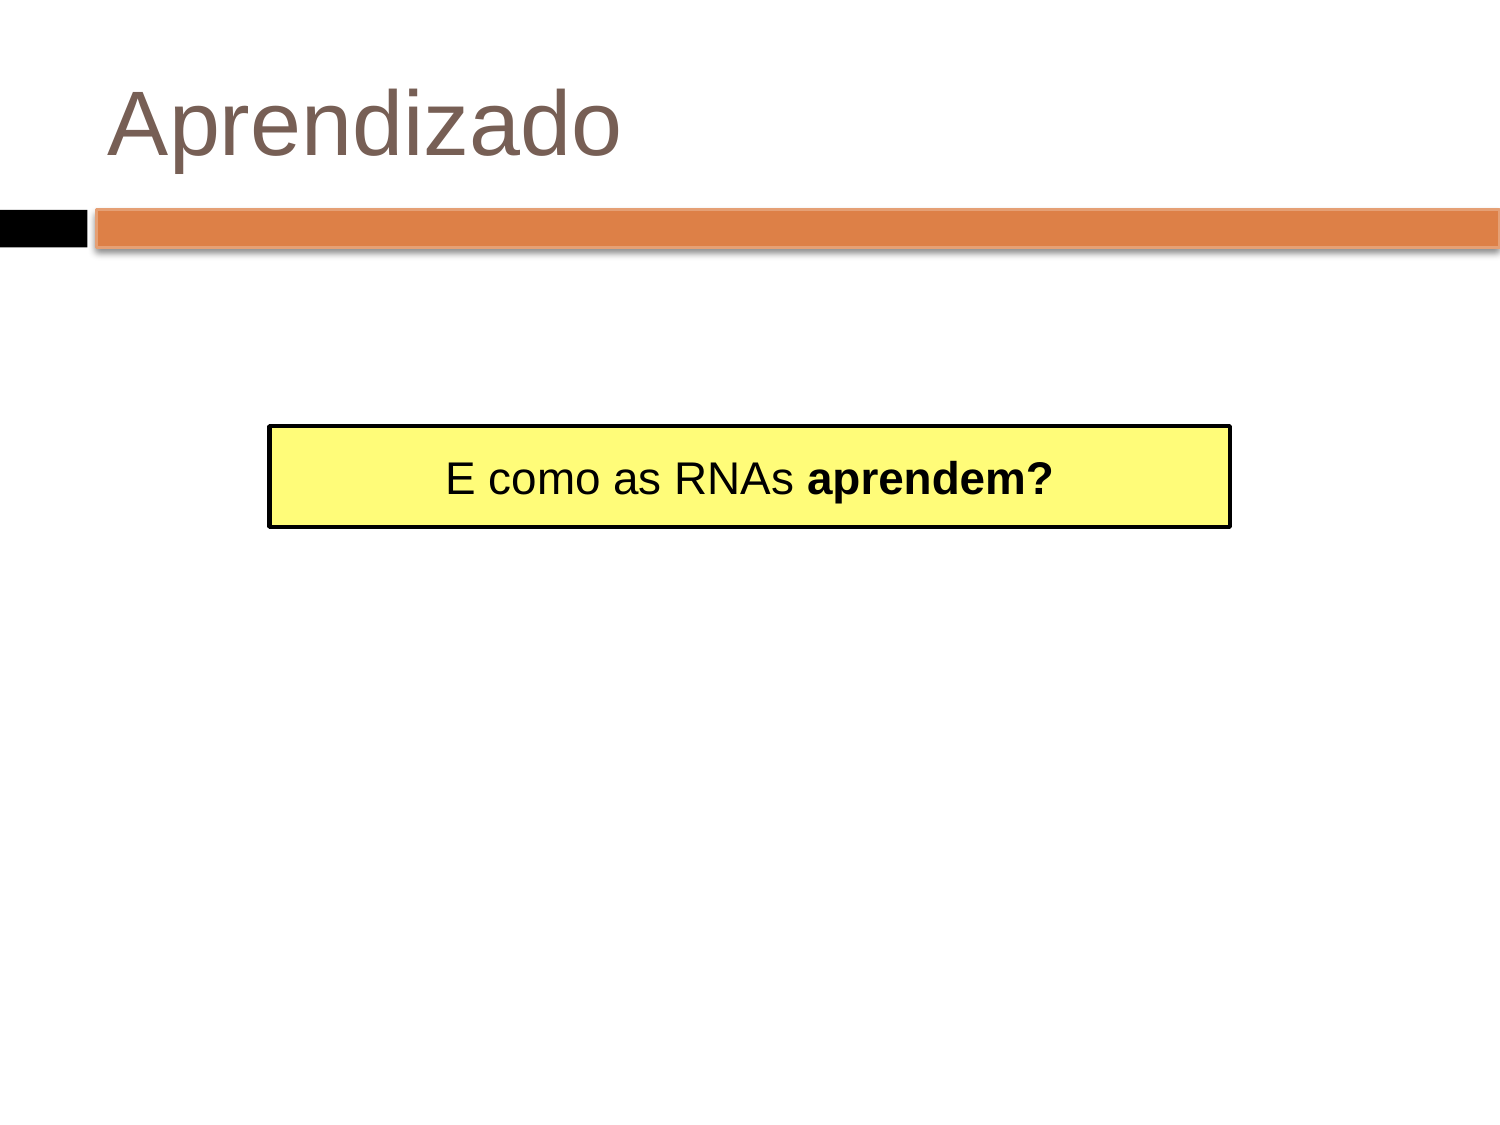

# Aprendizado
E como as RNAs aprendem?
33